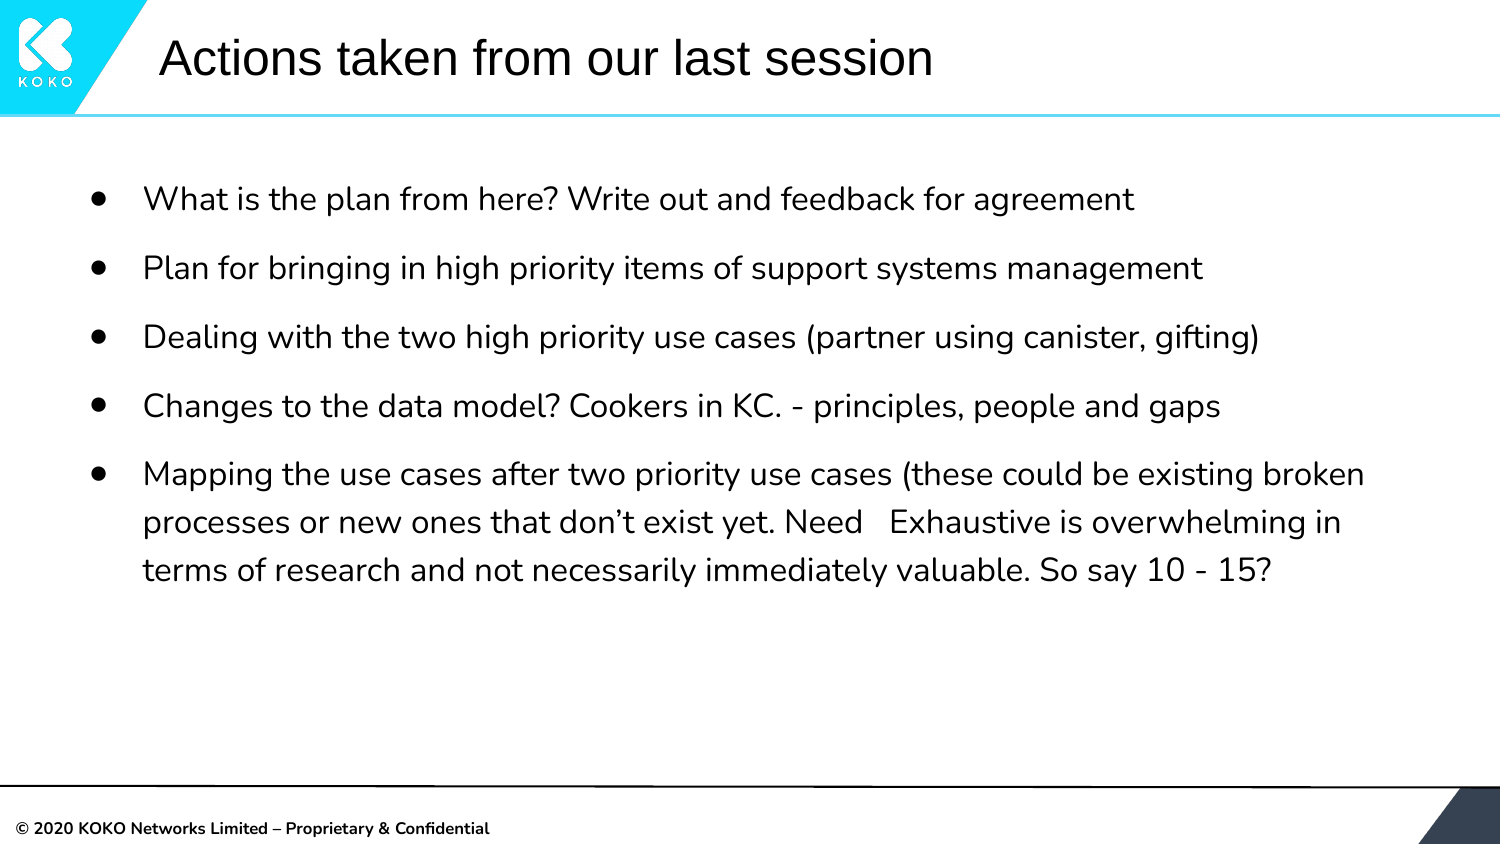

# Actions taken from our last session
What is the plan from here? Write out and feedback for agreement
Plan for bringing in high priority items of support systems management
Dealing with the two high priority use cases (partner using canister, gifting)
Changes to the data model? Cookers in KC. - principles, people and gaps
Mapping the use cases after two priority use cases (these could be existing broken processes or new ones that don’t exist yet. Need   Exhaustive is overwhelming in terms of research and not necessarily immediately valuable. So say 10 - 15?